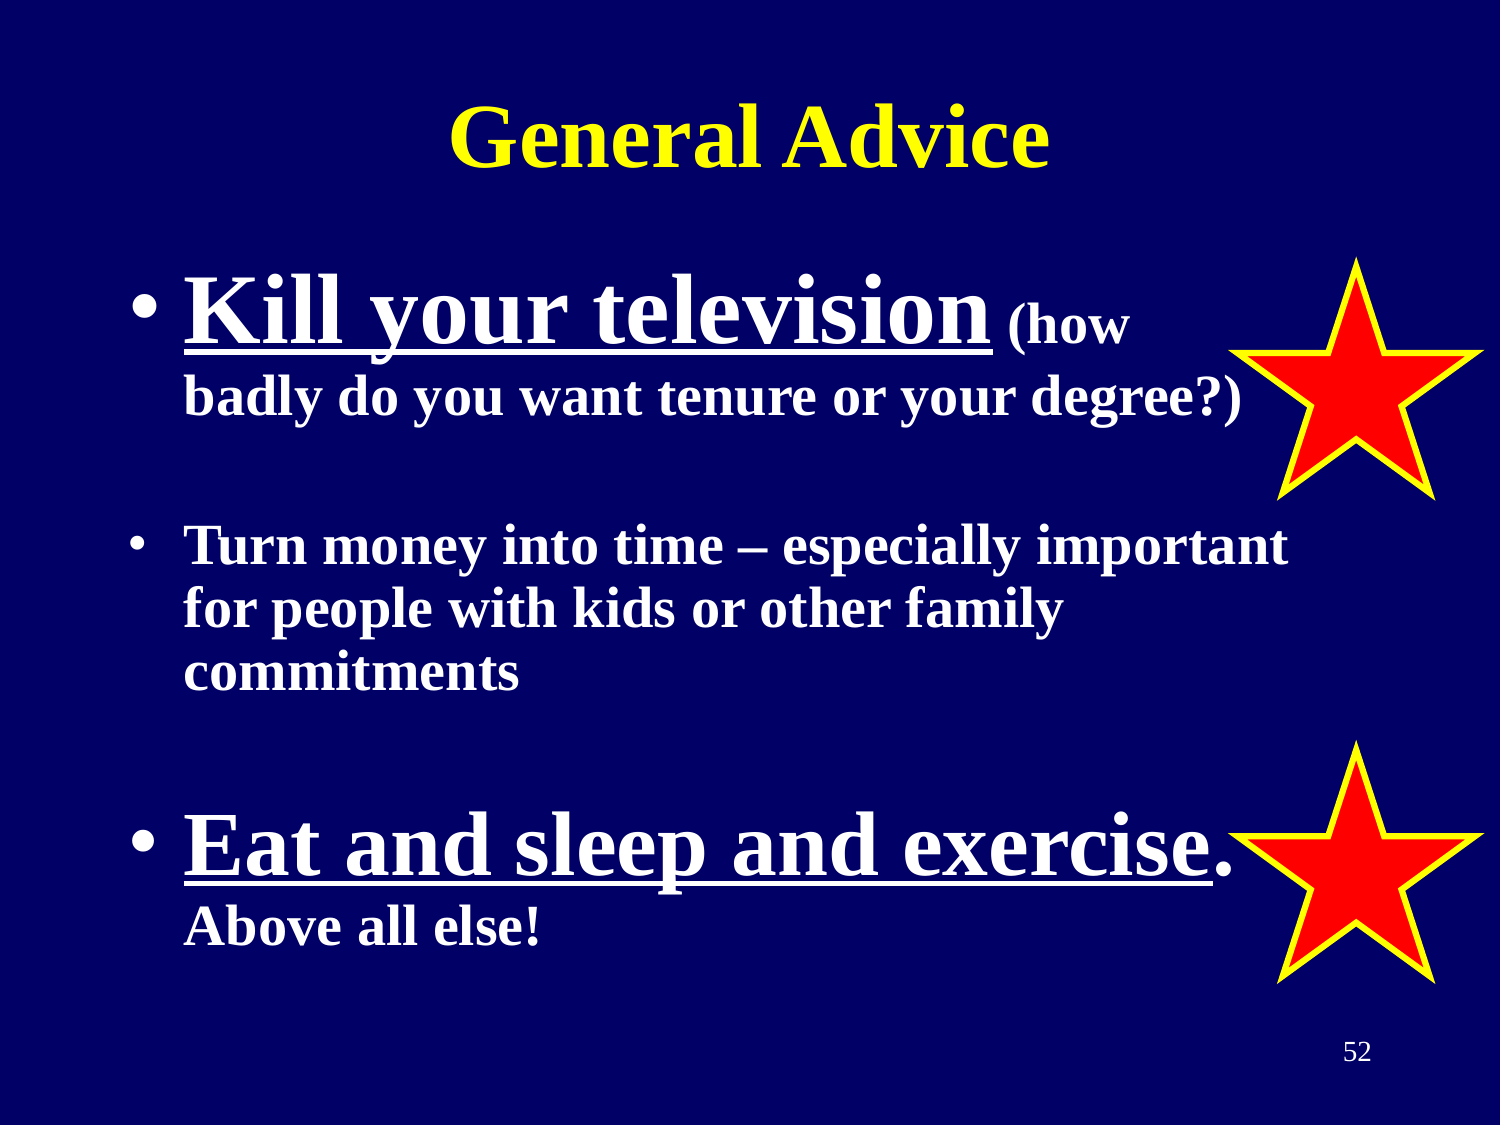

# General Advice
Kill your television (how
badly do you want tenure or your degree?)

Turn money into time – especially important for people with kids or other family commitments

Eat and sleep and exercise. Above all else!

52